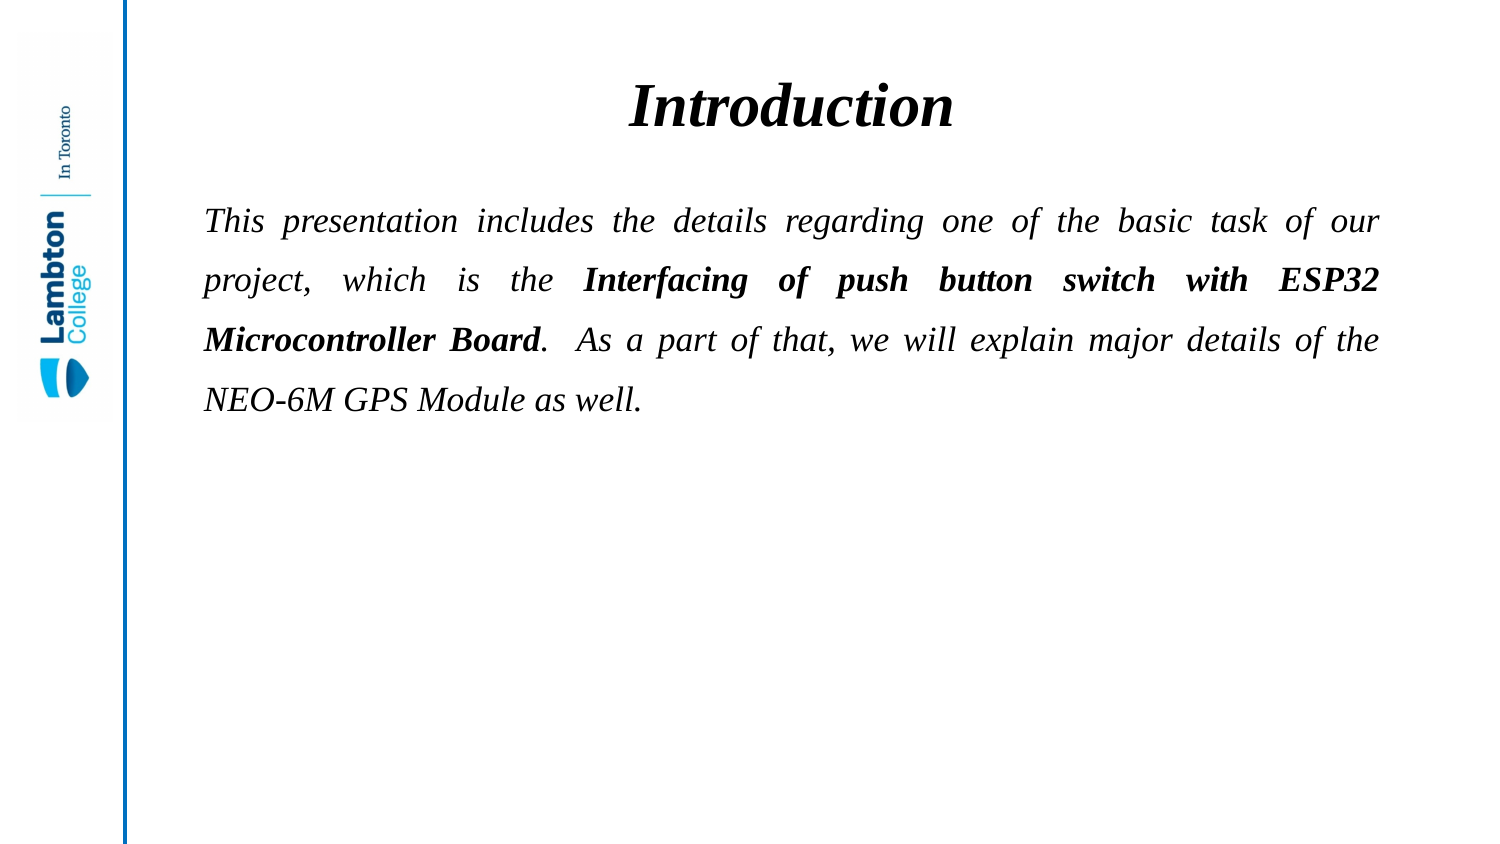

# Introduction
This presentation includes the details regarding one of the basic task of our project, which is the Interfacing of push button switch with ESP32 Microcontroller Board.  As a part of that, we will explain major details of the NEO-6M GPS Module as well.